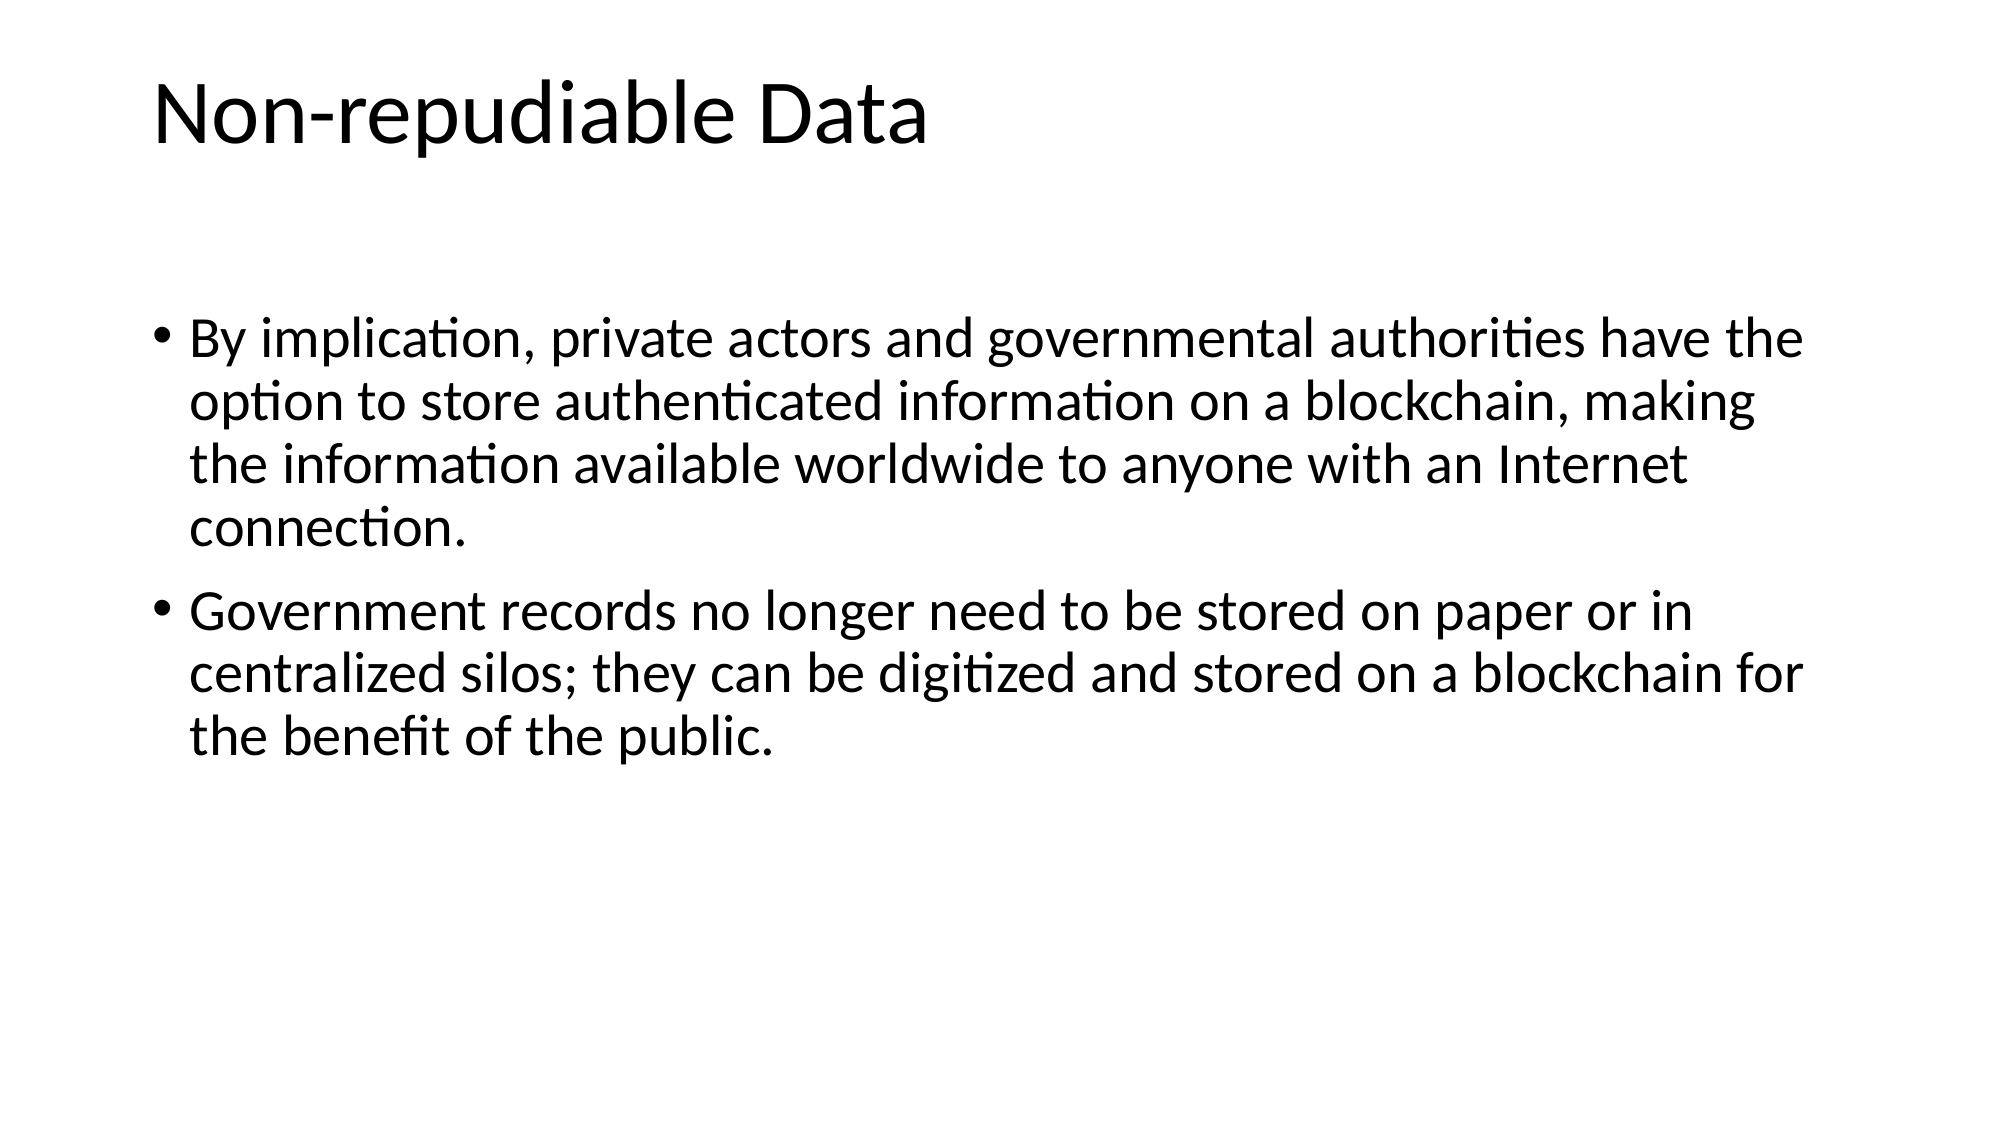

# Non-repudiable Data
By implication, private actors and governmental authorities have the option to store authenticated information on a blockchain, making the information available worldwide to anyone with an Internet connection.
Government records no longer need to be stored on paper or in centralized silos; they can be digitized and stored on a blockchain for the benefit of the public.